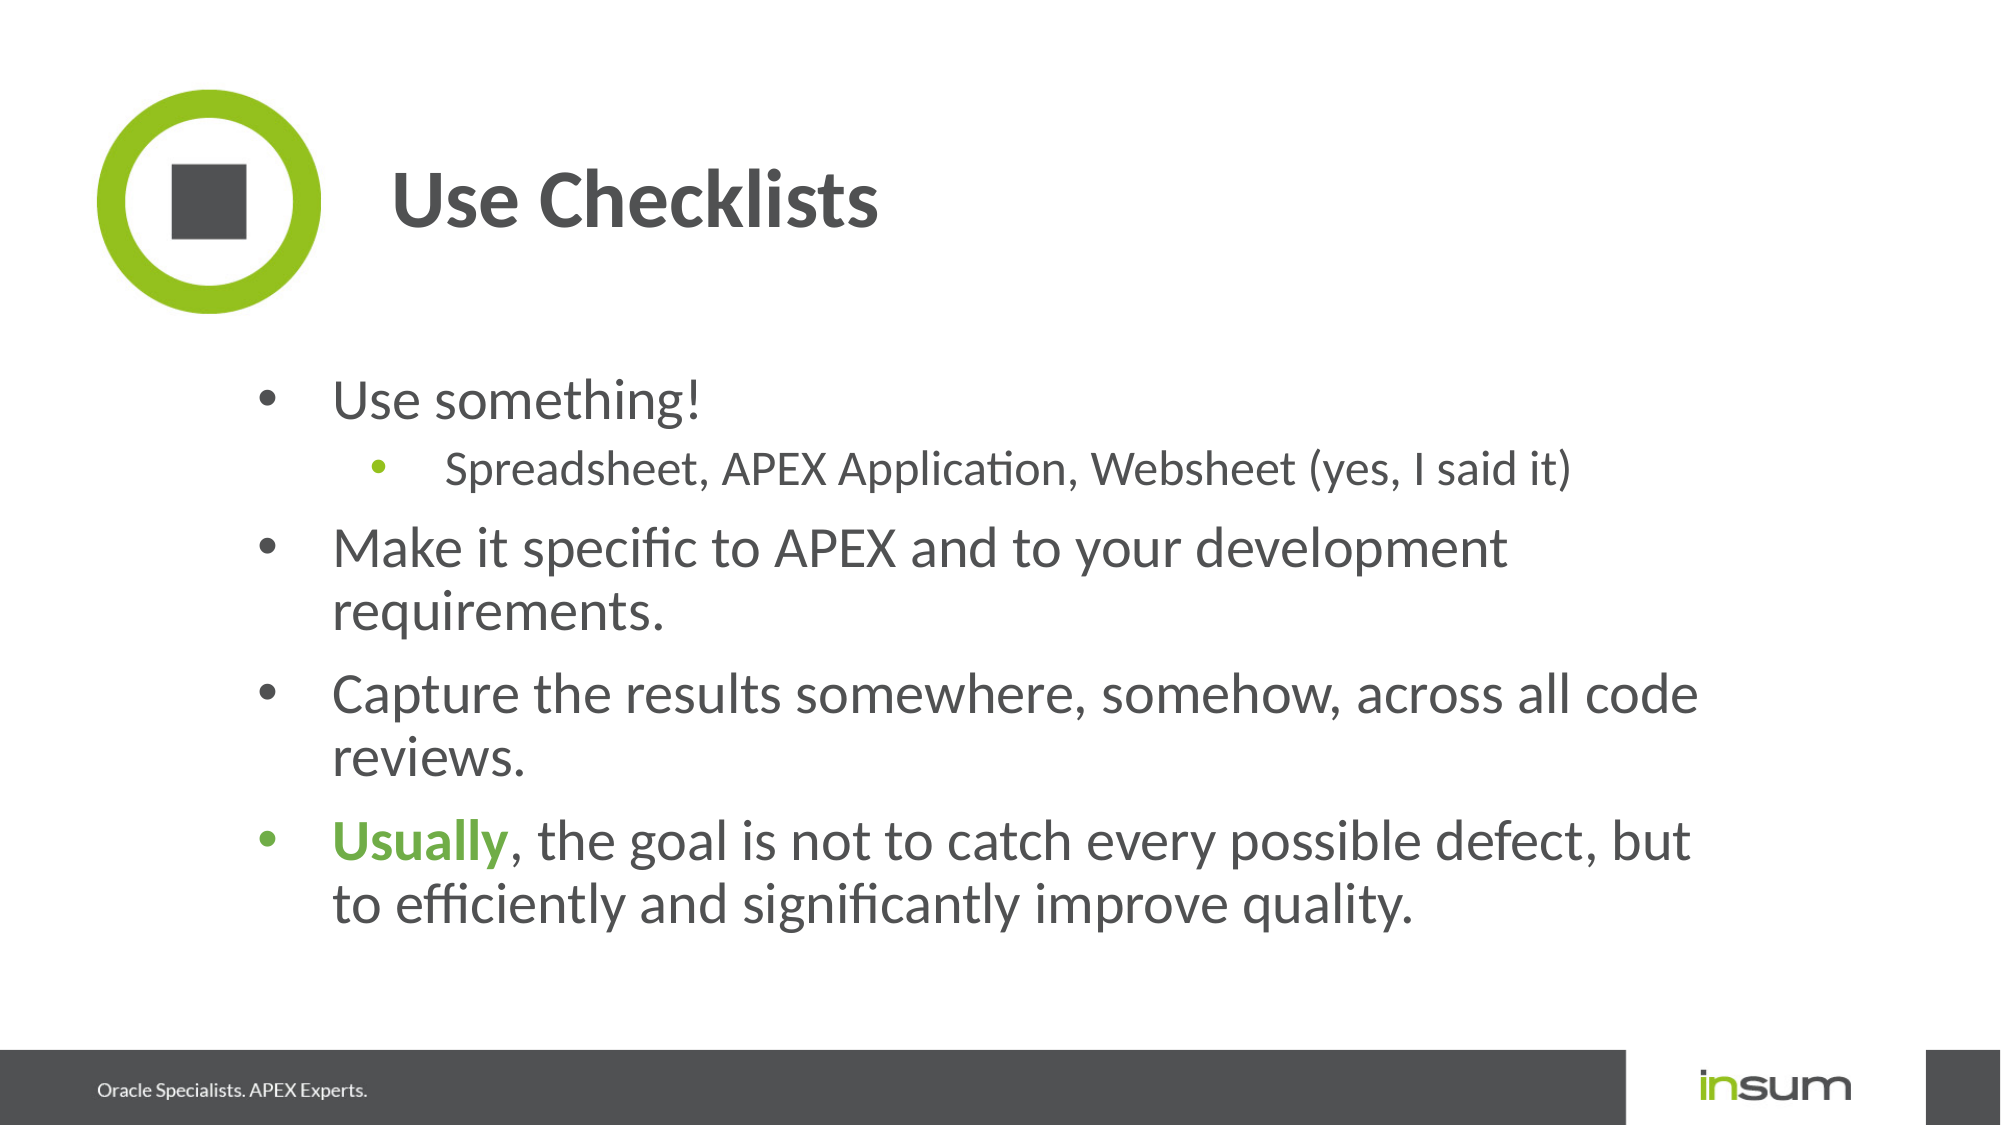

# Use Checklists
Use something!
Spreadsheet, APEX Application, Websheet (yes, I said it)
Make it specific to APEX and to your development requirements.
Capture the results somewhere, somehow, across all code reviews.
Usually, the goal is not to catch every possible defect, but to efficiently and significantly improve quality.